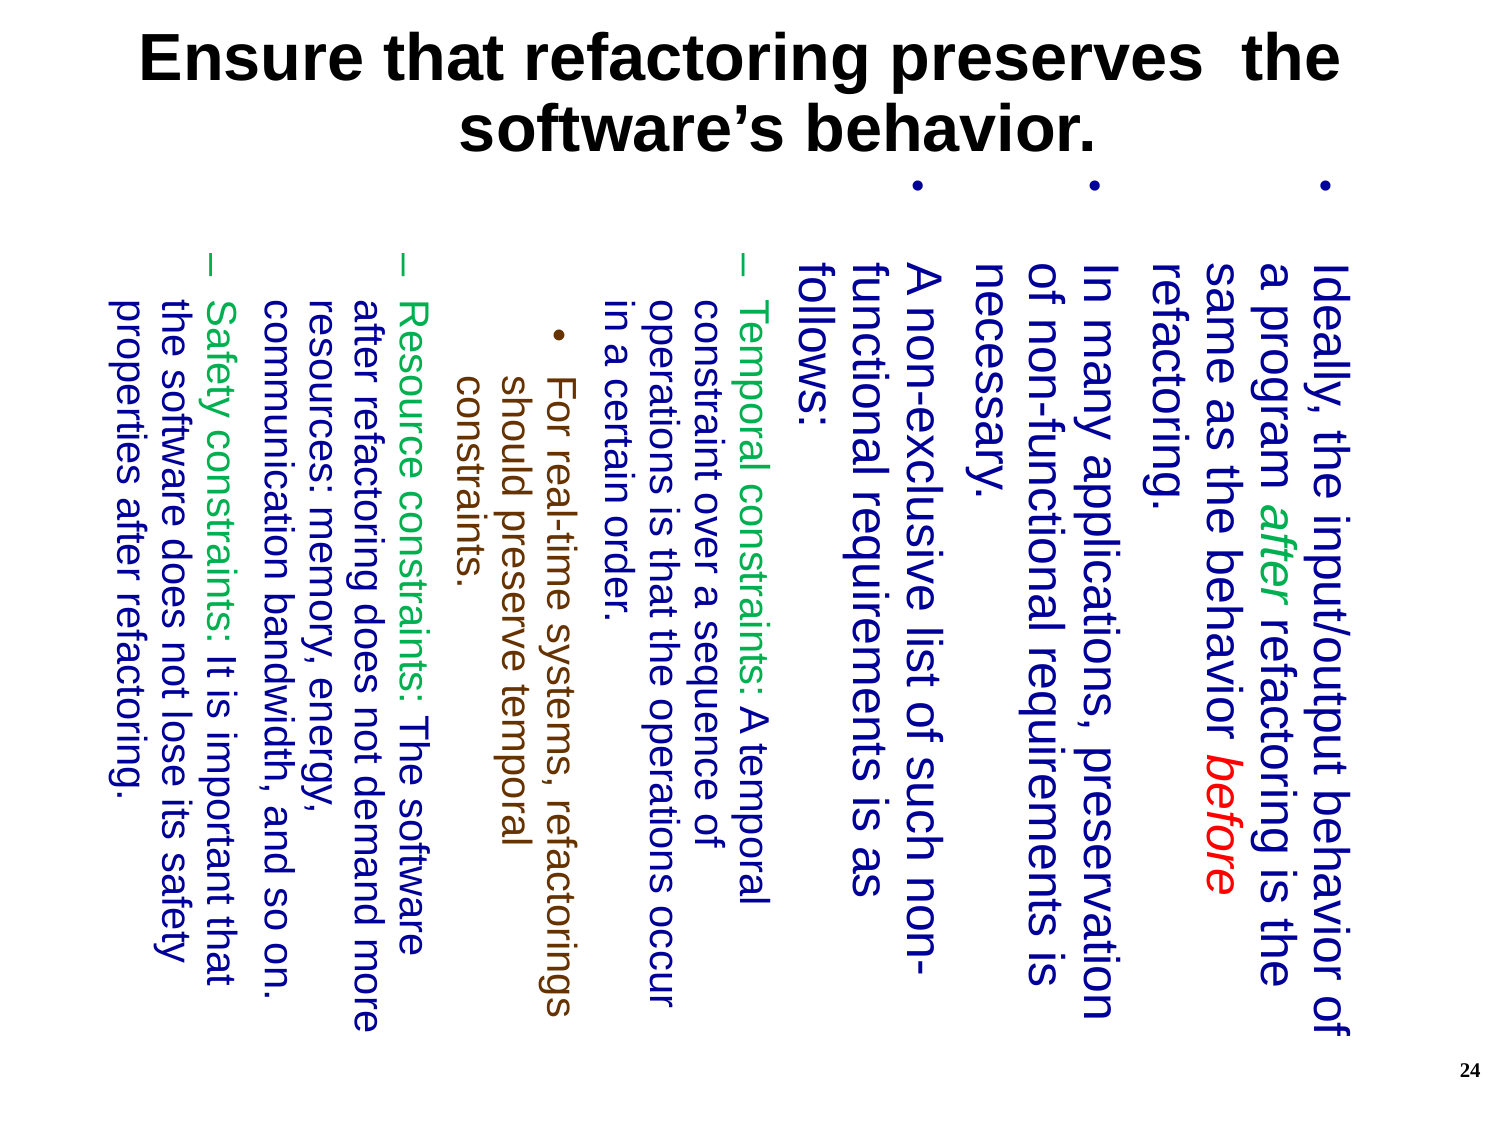

Ensure that refactoring preserves  the  software’s behavior.
Ideally, the input/output behavior of a program after refactoring is the same as the behavior before refactoring.
In many applications, preservation of non-functional requirements is necessary.
A non-exclusive list of such non-functional requirements is as follows:
Temporal constraints: A temporal constraint over a sequence of operations is that the operations occur in a certain order.
For real-time systems, refactorings should preserve temporal constraints.
Resource constraints: The software after refactoring does not demand more resources: memory, energy, communication bandwidth, and so on.
Safety constraints: It is important that the software does not lose its safety properties after refactoring.

24